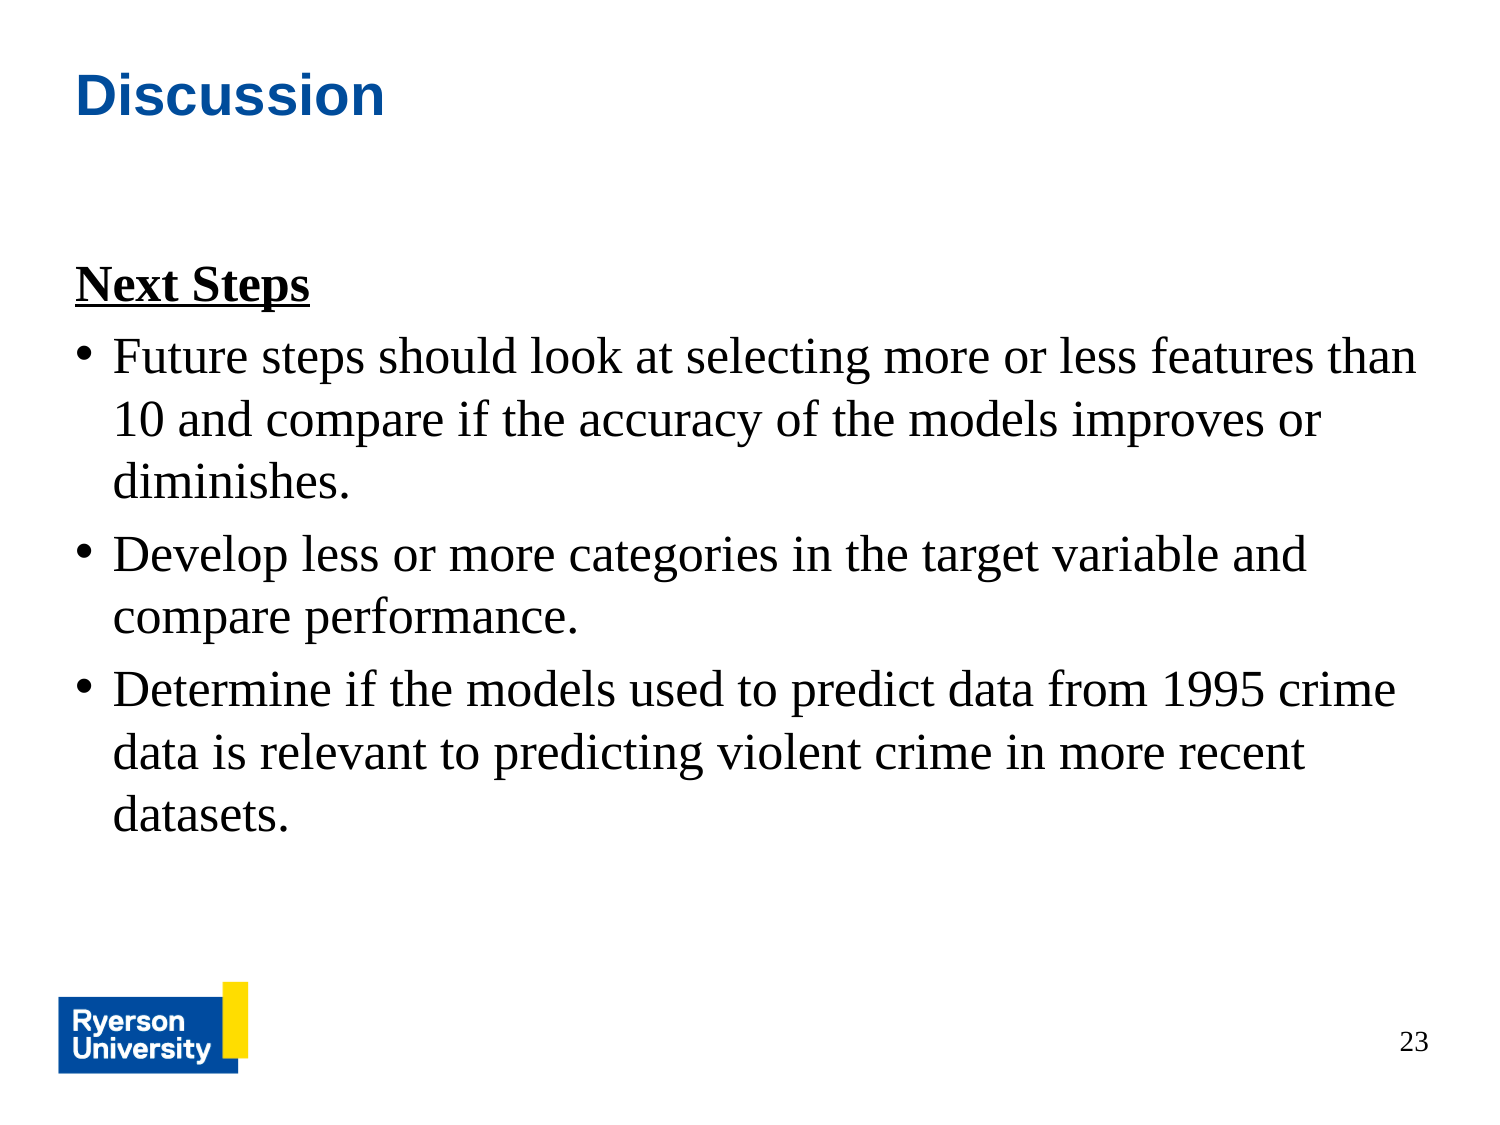

# Discussion
Next Steps
Future steps should look at selecting more or less features than 10 and compare if the accuracy of the models improves or diminishes.
Develop less or more categories in the target variable and compare performance.
Determine if the models used to predict data from 1995 crime data is relevant to predicting violent crime in more recent datasets.
23